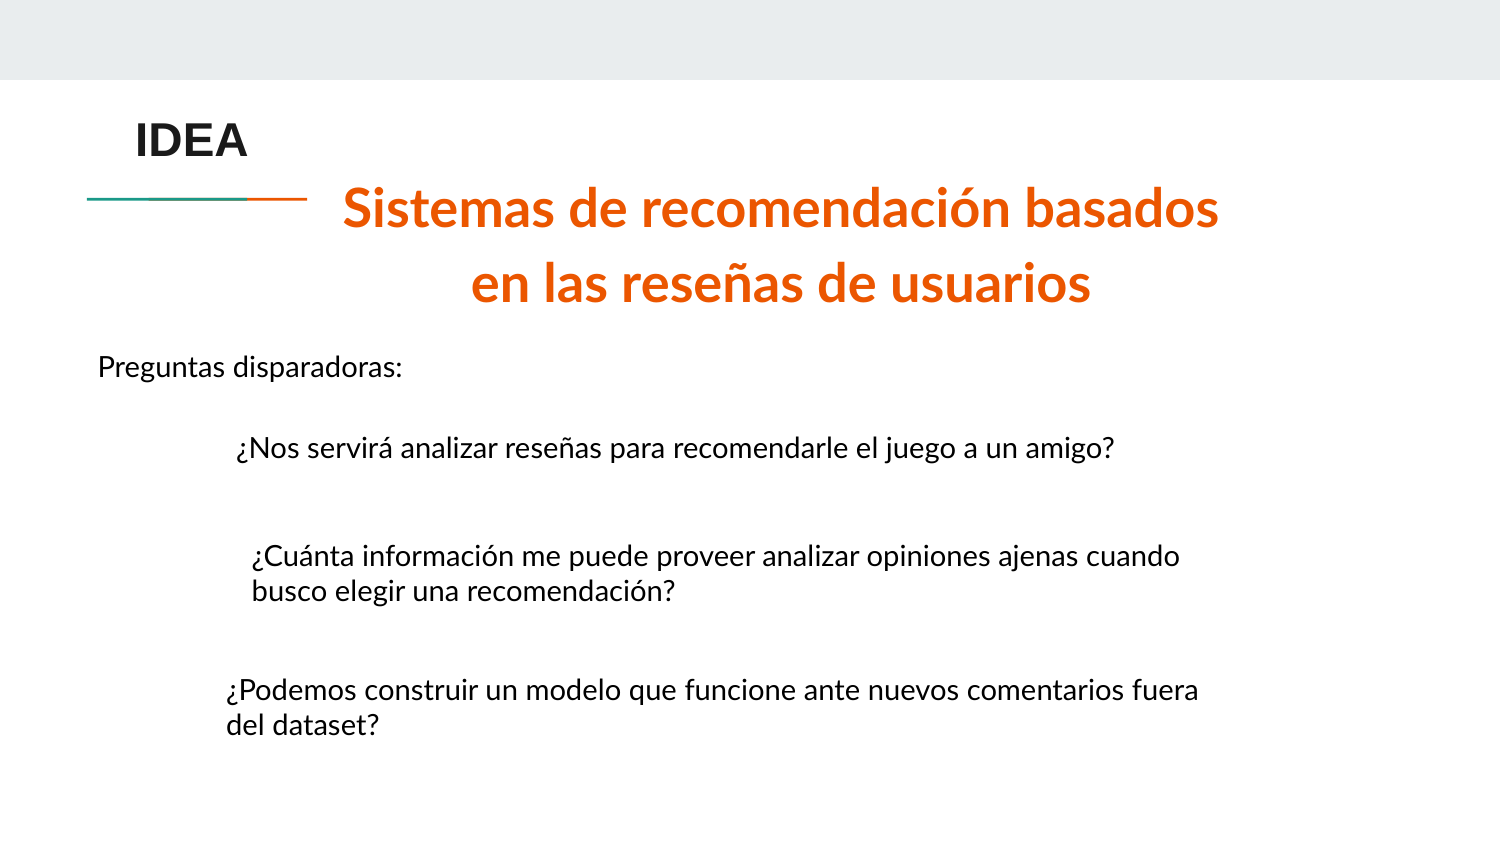

# IDEA
Sistemas de recomendación basados en las reseñas de usuarios

Preguntas disparadoras:
¿Nos servirá analizar reseñas para recomendarle el juego a un amigo?
¿Cuánta información me puede proveer analizar opiniones ajenas cuando busco elegir una recomendación?
¿Podemos construir un modelo que funcione ante nuevos comentarios fuera del dataset?